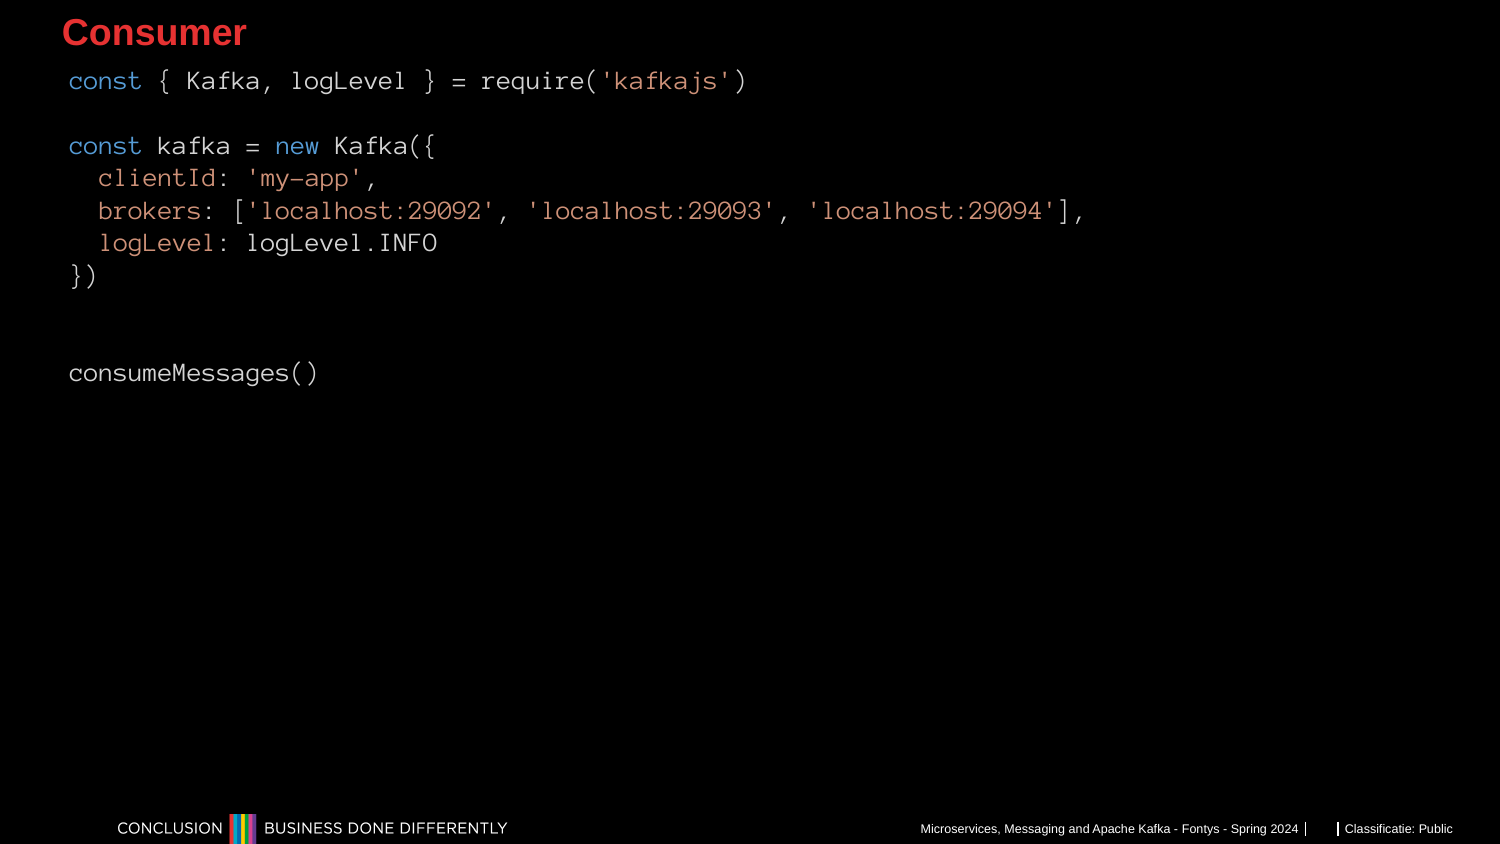

# Consumer

const { Kafka, logLevel } = require('kafkajs')
const kafka = new Kafka({
  clientId: 'my-app',
  brokers: ['localhost:29092', 'localhost:29093', 'localhost:29094'],
  logLevel: logLevel.INFO
})

consumeMessages()
Microservices, Messaging and Apache Kafka - Fontys - Spring 2024